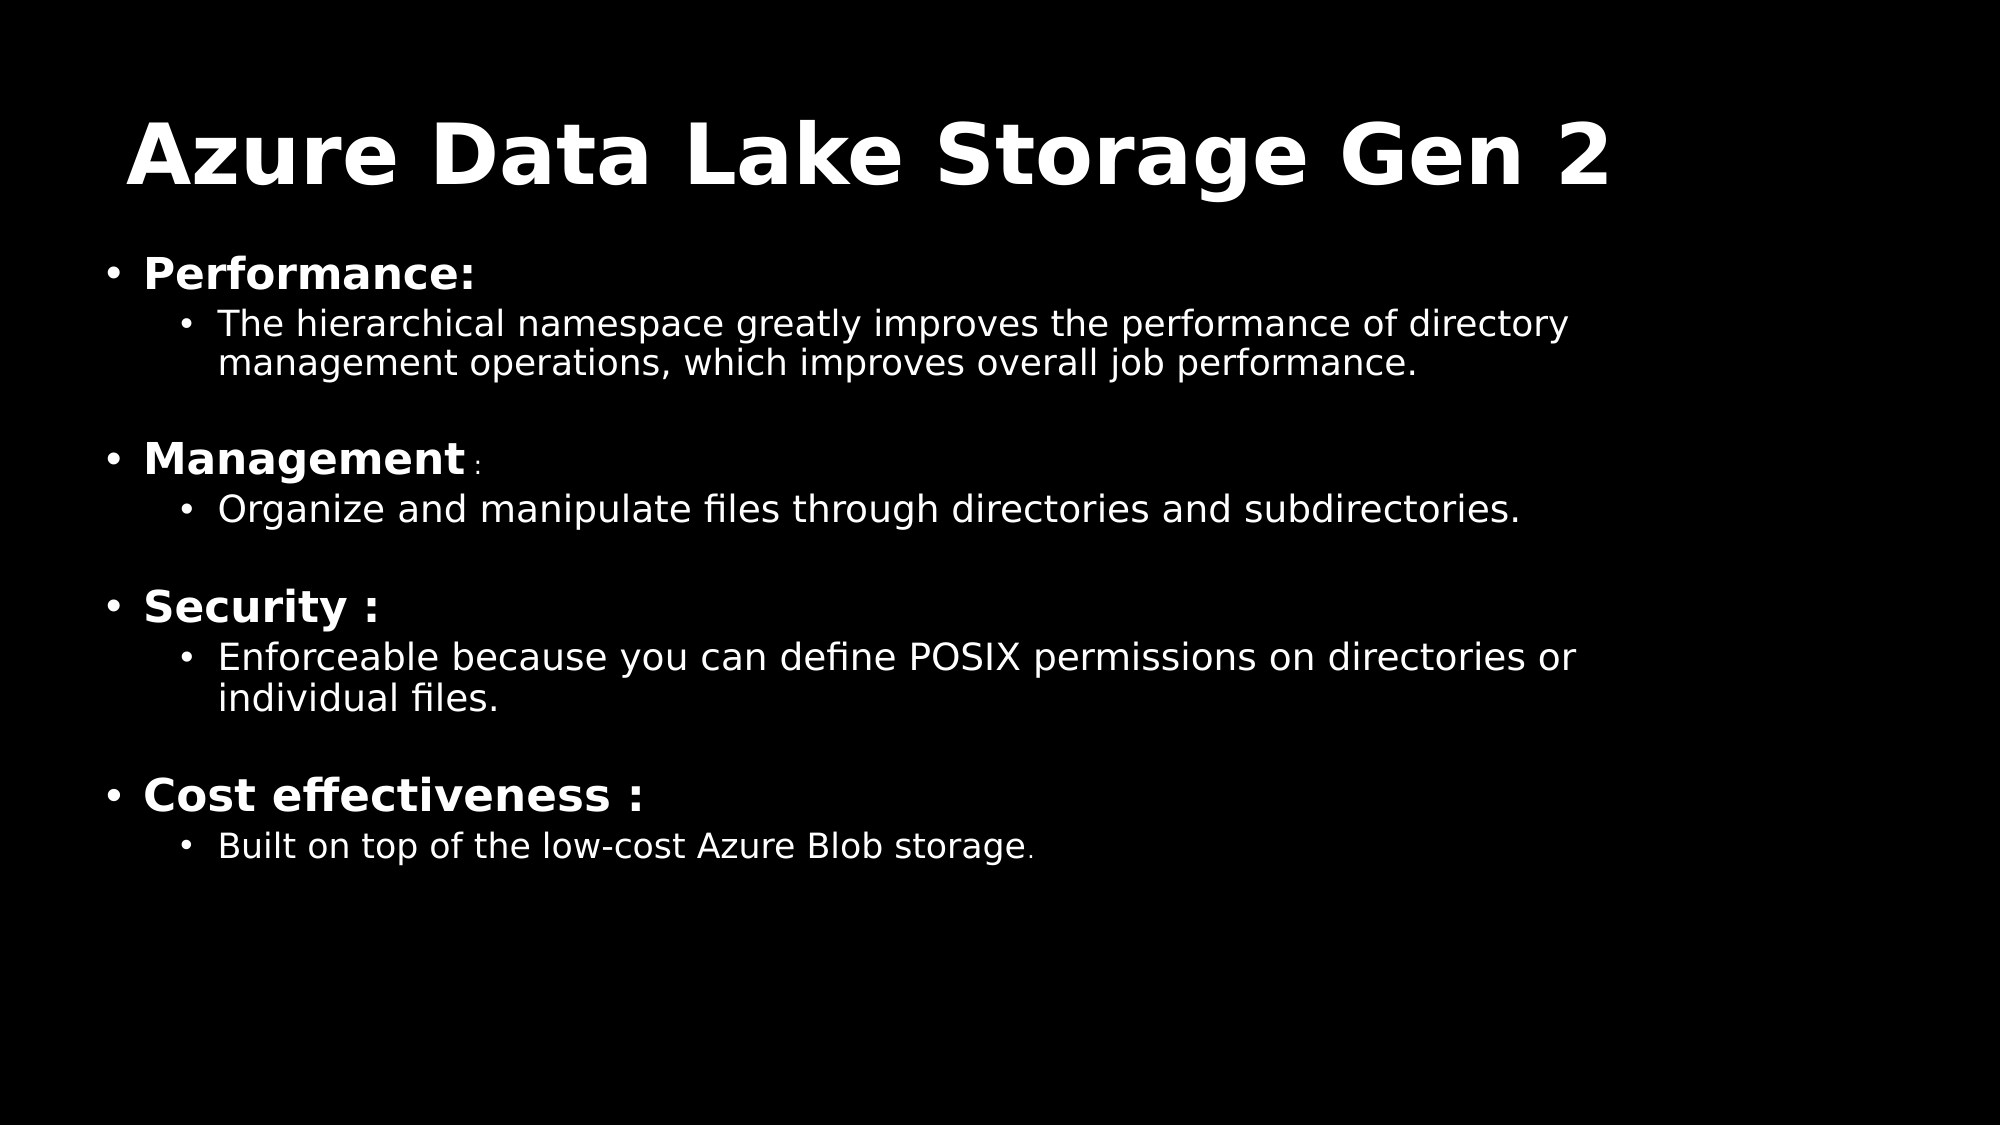

# Azure Data Lake Storage Gen 2
Performance:
The hierarchical namespace greatly improves the performance of directory management operations, which improves overall job performance.

Management :
Organize and manipulate files through directories and subdirectories.

Security :
Enforceable because you can define POSIX permissions on directories or individual files.

Cost effectiveness :
Built on top of the low-cost Azure Blob storage.